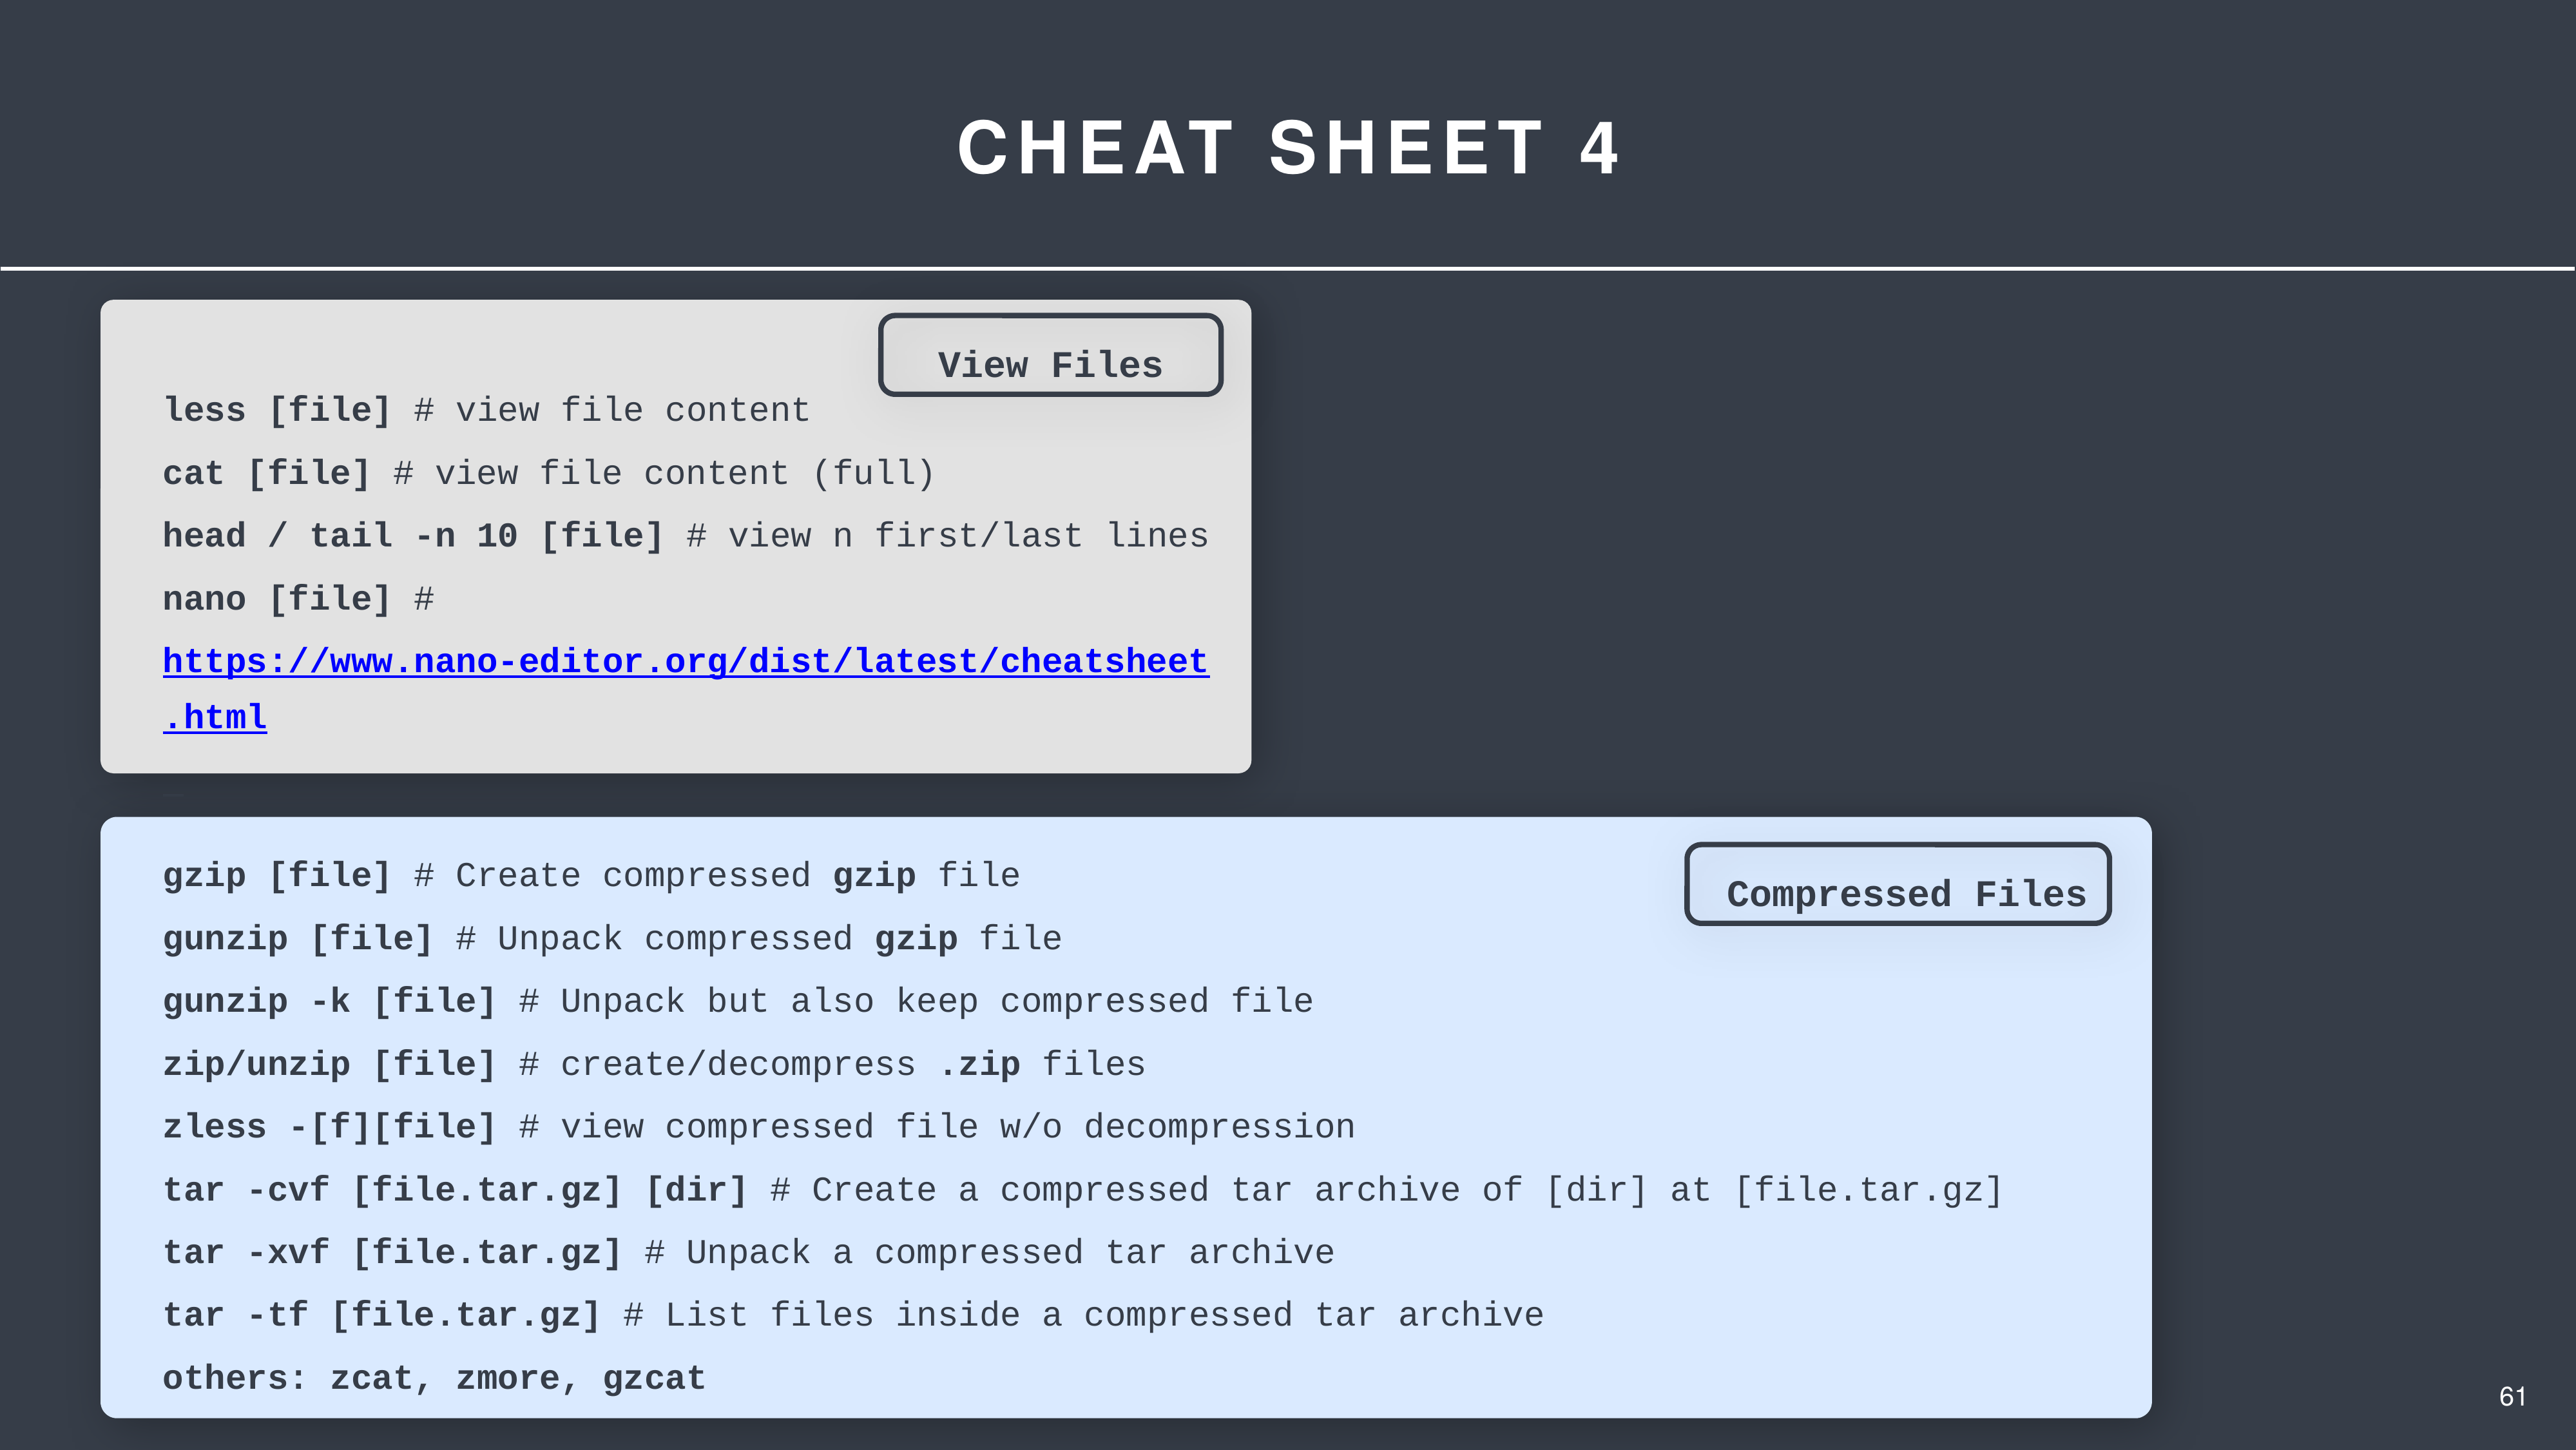

CHEAT SHEET 4

View Files
less [file] # view file content
cat [file] # view file content (full)
head / tail -n 10 [file] # view n first/last lines
nano [file] # https://www.nano-editor.org/dist/latest/cheatsheet.html
vim | vi [file] # https://vim.rtorr.com/

gzip [file] # Create compressed gzip file
gunzip [file] # Unpack compressed gzip file
gunzip -k [file] # Unpack but also keep compressed file
zip/unzip [file] # create/decompress .zip files
zless -[f][file] # view compressed file w/o decompression
tar -cvf [file.tar.gz] [dir] # Create a compressed tar archive of [dir] at [file.tar.gz]
tar -xvf [file.tar.gz] # Unpack a compressed tar archive
tar -tf [file.tar.gz] # List files inside a compressed tar archive
others: zcat, zmore, gzcat

Compressed Files
61